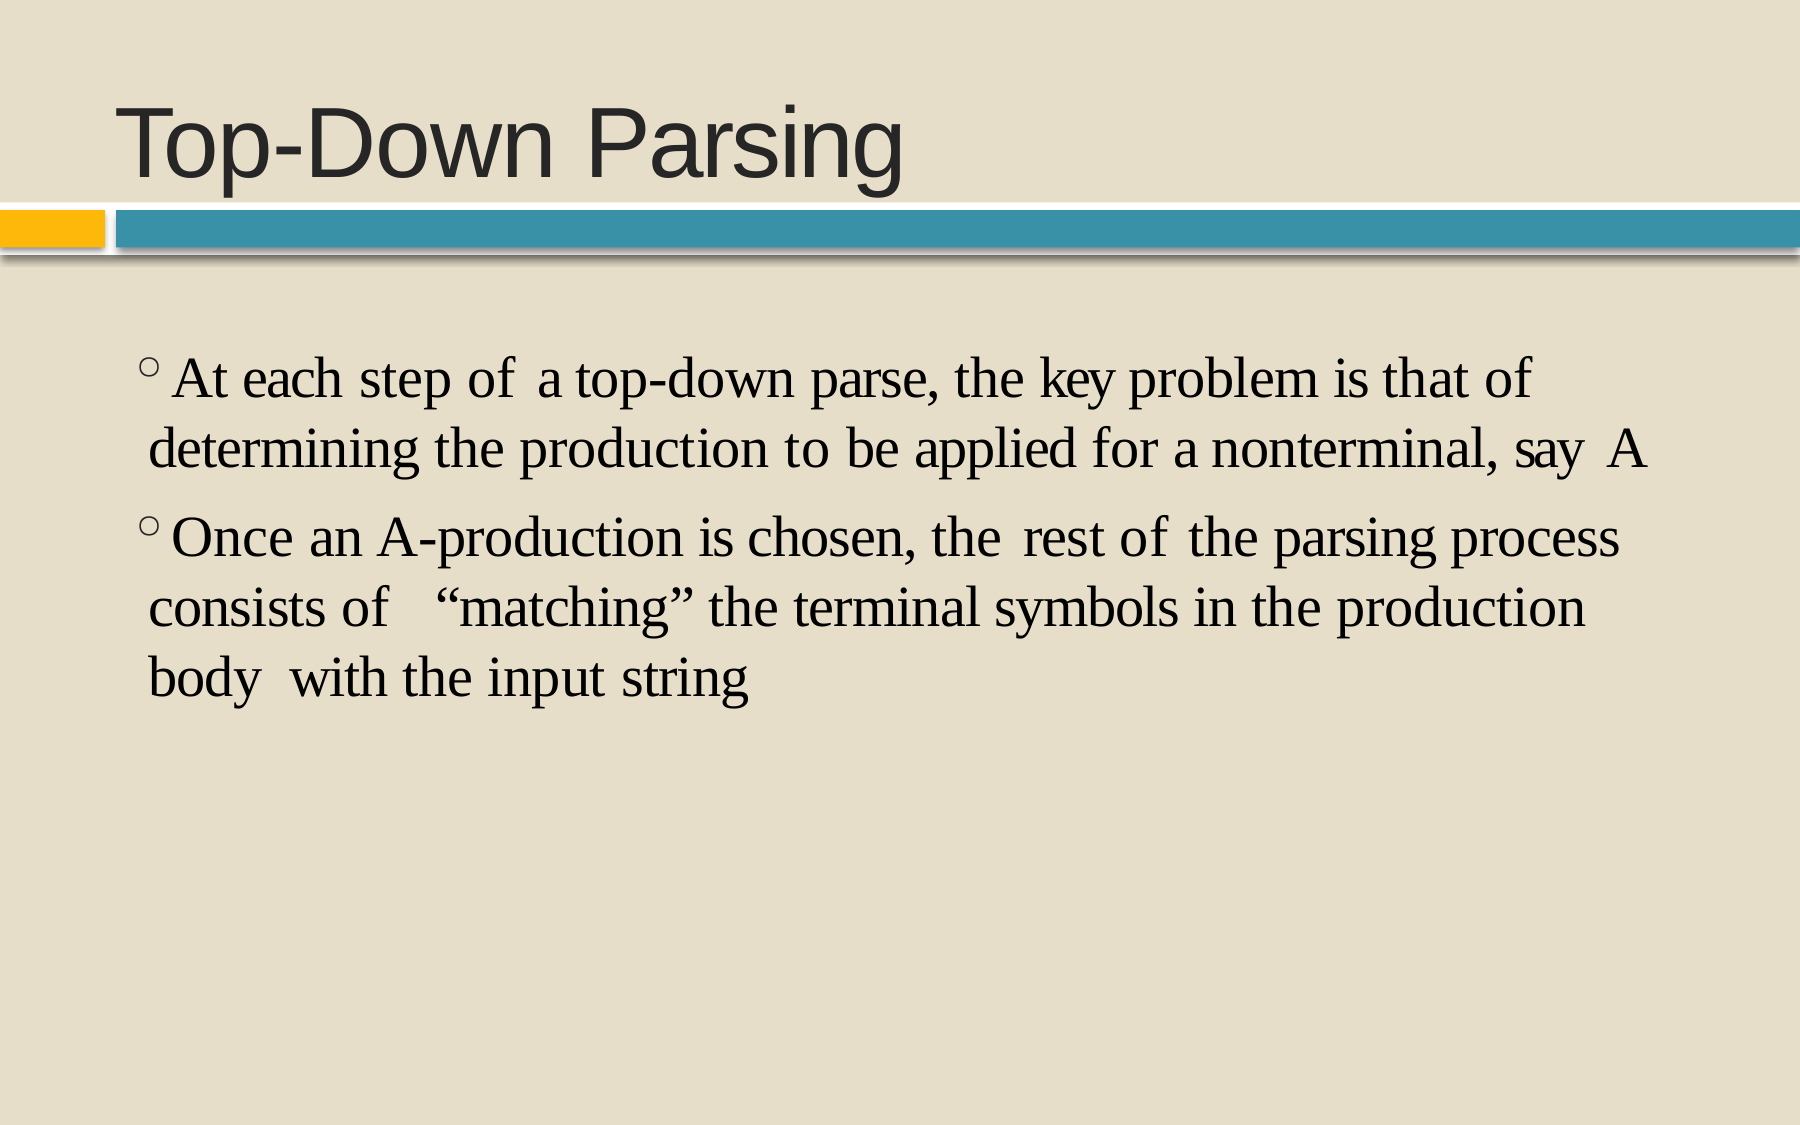

# Top-Down Parsing
At each step of	a top-down parse, the key problem is that of  determining the production to be applied for a nonterminal, say A
Once an A-production is chosen, the rest of	the parsing process  consists of	“matching” the terminal symbols in the production body  with the input string